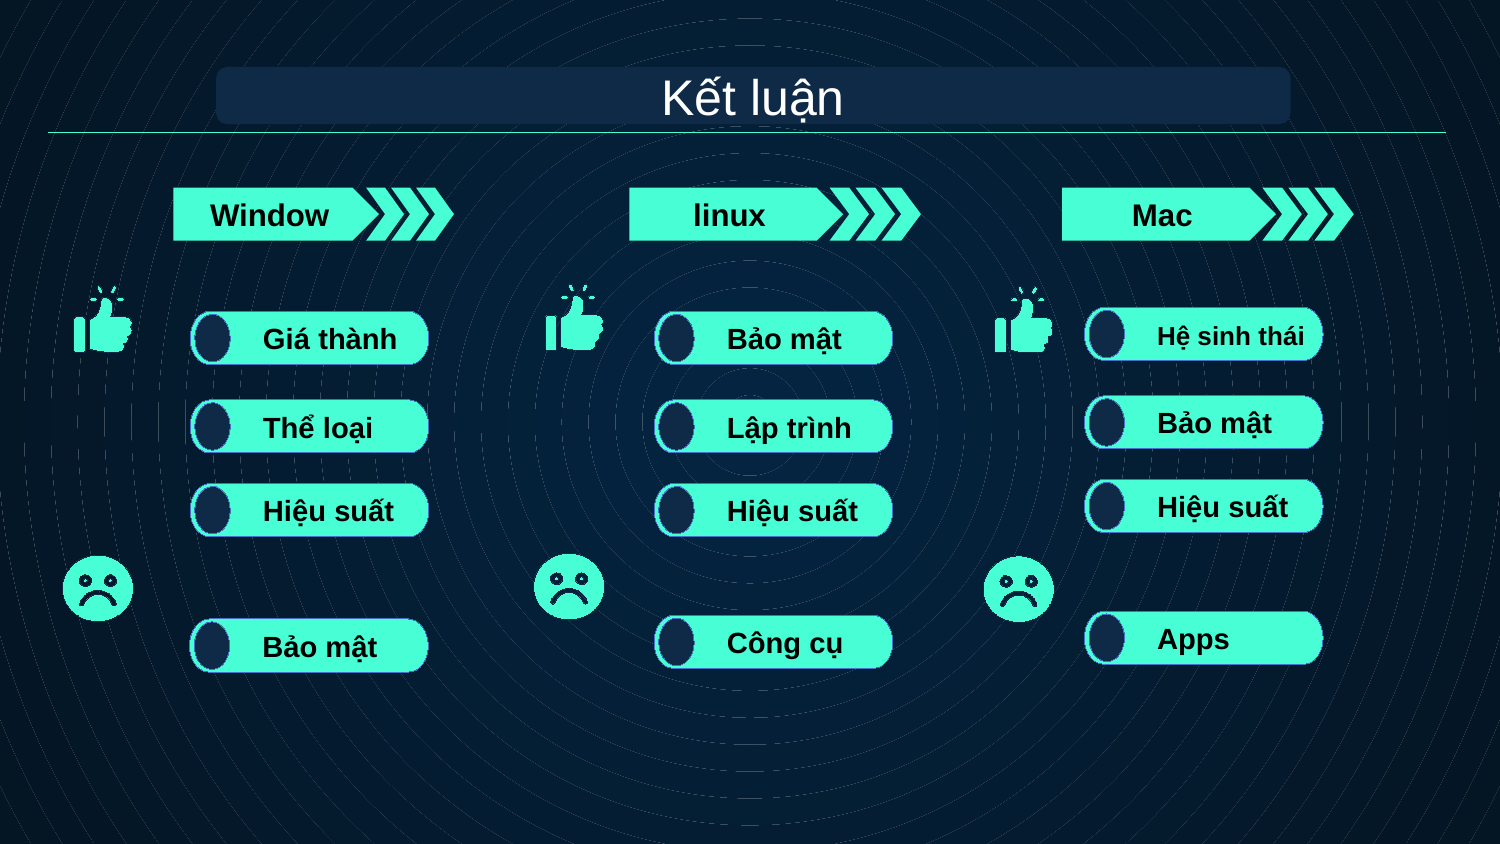

Kết luận

Mac
Window

linux

       Hệ sinh thái

       Giá thành

       Bảo mật

       Bảo mật

       Thể loại

       Lập trình

       Hiệu suất

       Hiệu suất

       Hiệu suất

       Apps

       Công cụ

       Bảo mật